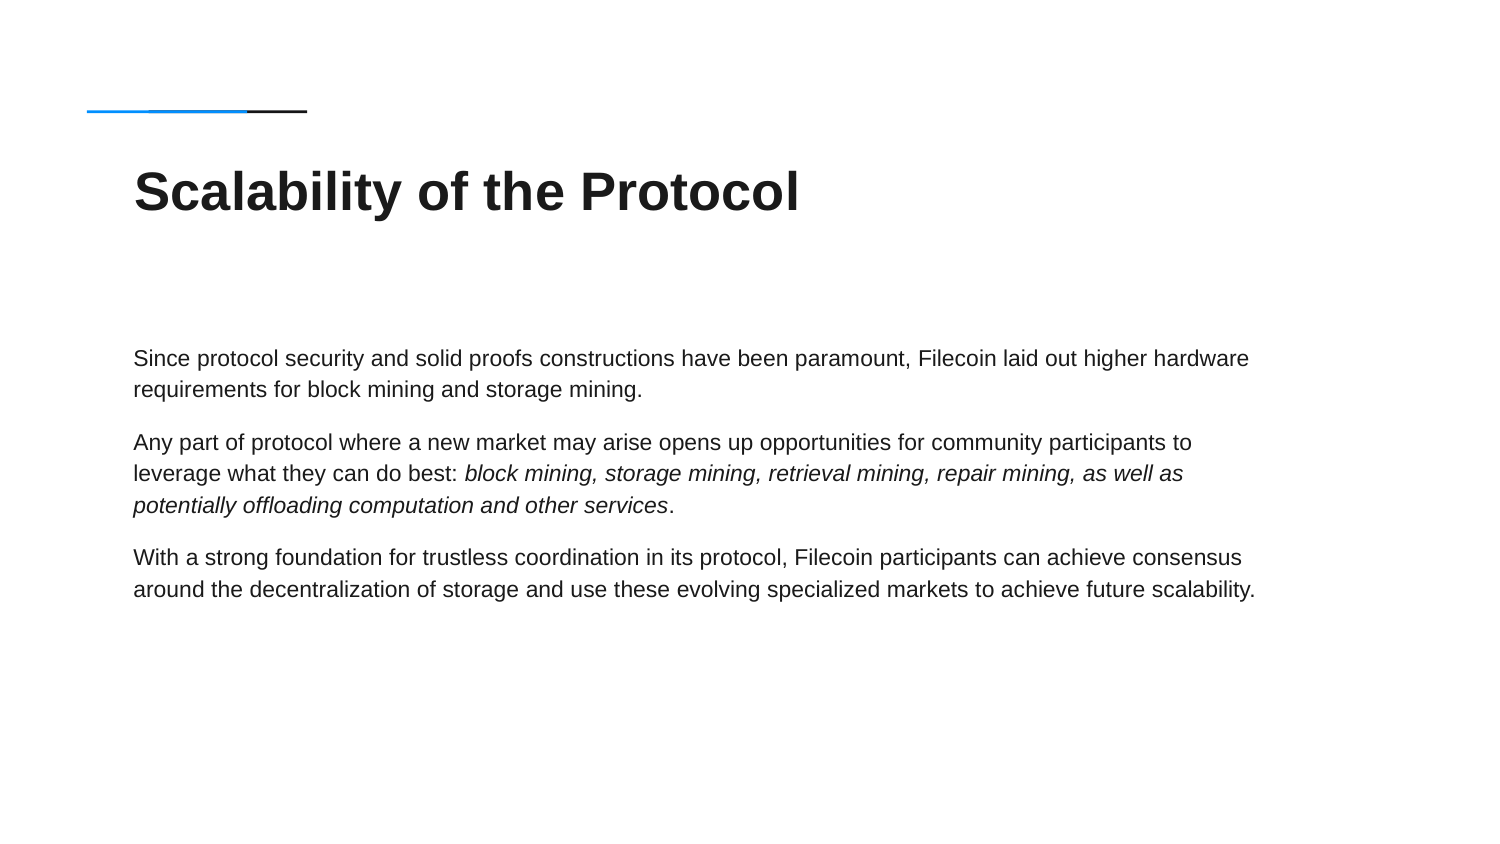

Scalability of the Protocol

Since protocol security and solid proofs constructions have been paramount, Filecoin laid out higher hardware requirements for block mining and storage mining.
Any part of protocol where a new market may arise opens up opportunities for community participants to leverage what they can do best: block mining, storage mining, retrieval mining, repair mining, as well as potentially offloading computation and other services.
With a strong foundation for trustless coordination in its protocol, Filecoin participants can achieve consensus around the decentralization of storage and use these evolving specialized markets to achieve future scalability.